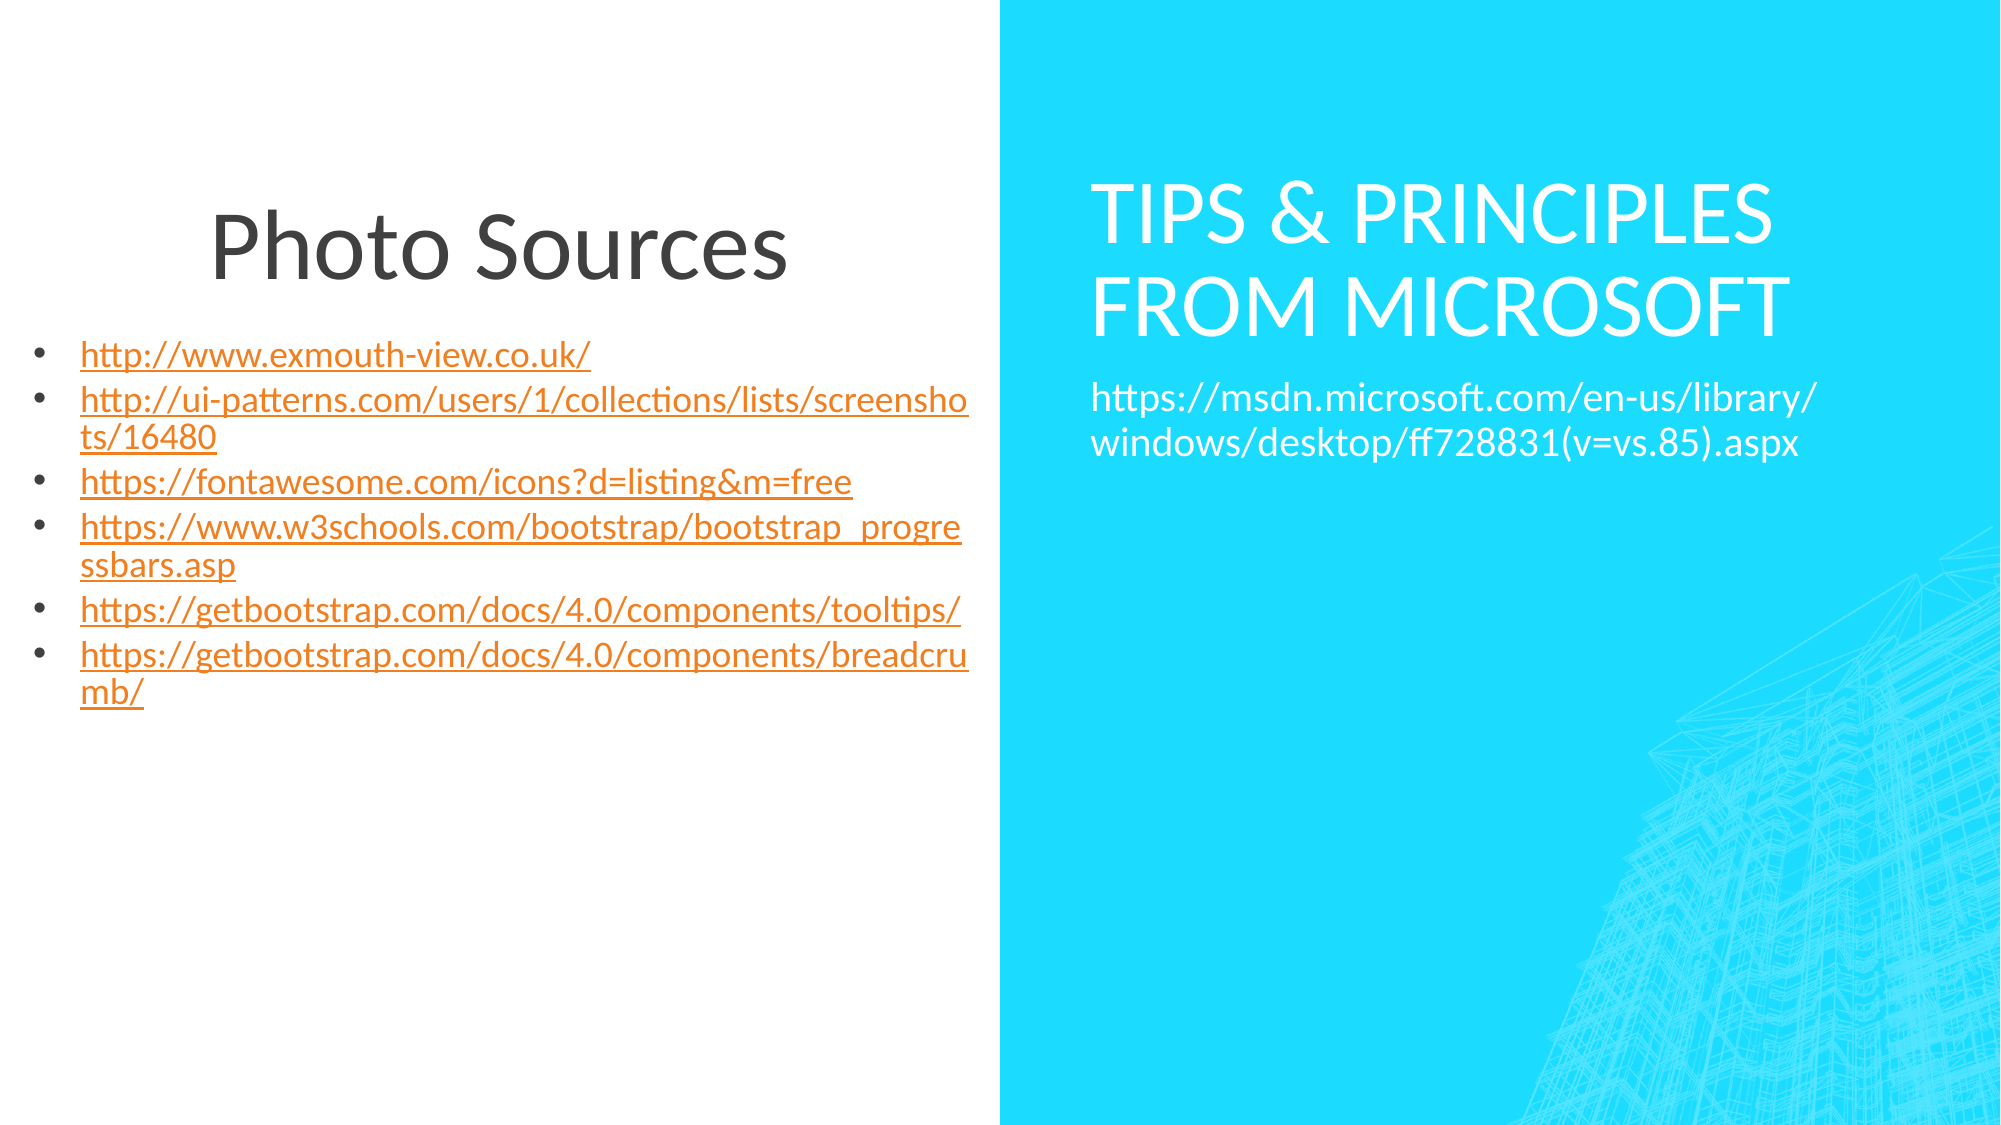

# TIPs & Principles from Microsoft
Photo Sources
http://www.exmouth-view.co.uk/
http://ui-patterns.com/users/1/collections/lists/screenshots/16480
https://fontawesome.com/icons?d=listing&m=free
https://www.w3schools.com/bootstrap/bootstrap_progressbars.asp
https://getbootstrap.com/docs/4.0/components/tooltips/
https://getbootstrap.com/docs/4.0/components/breadcrumb/
https://msdn.microsoft.com/en-us/library/windows/desktop/ff728831(v=vs.85).aspx